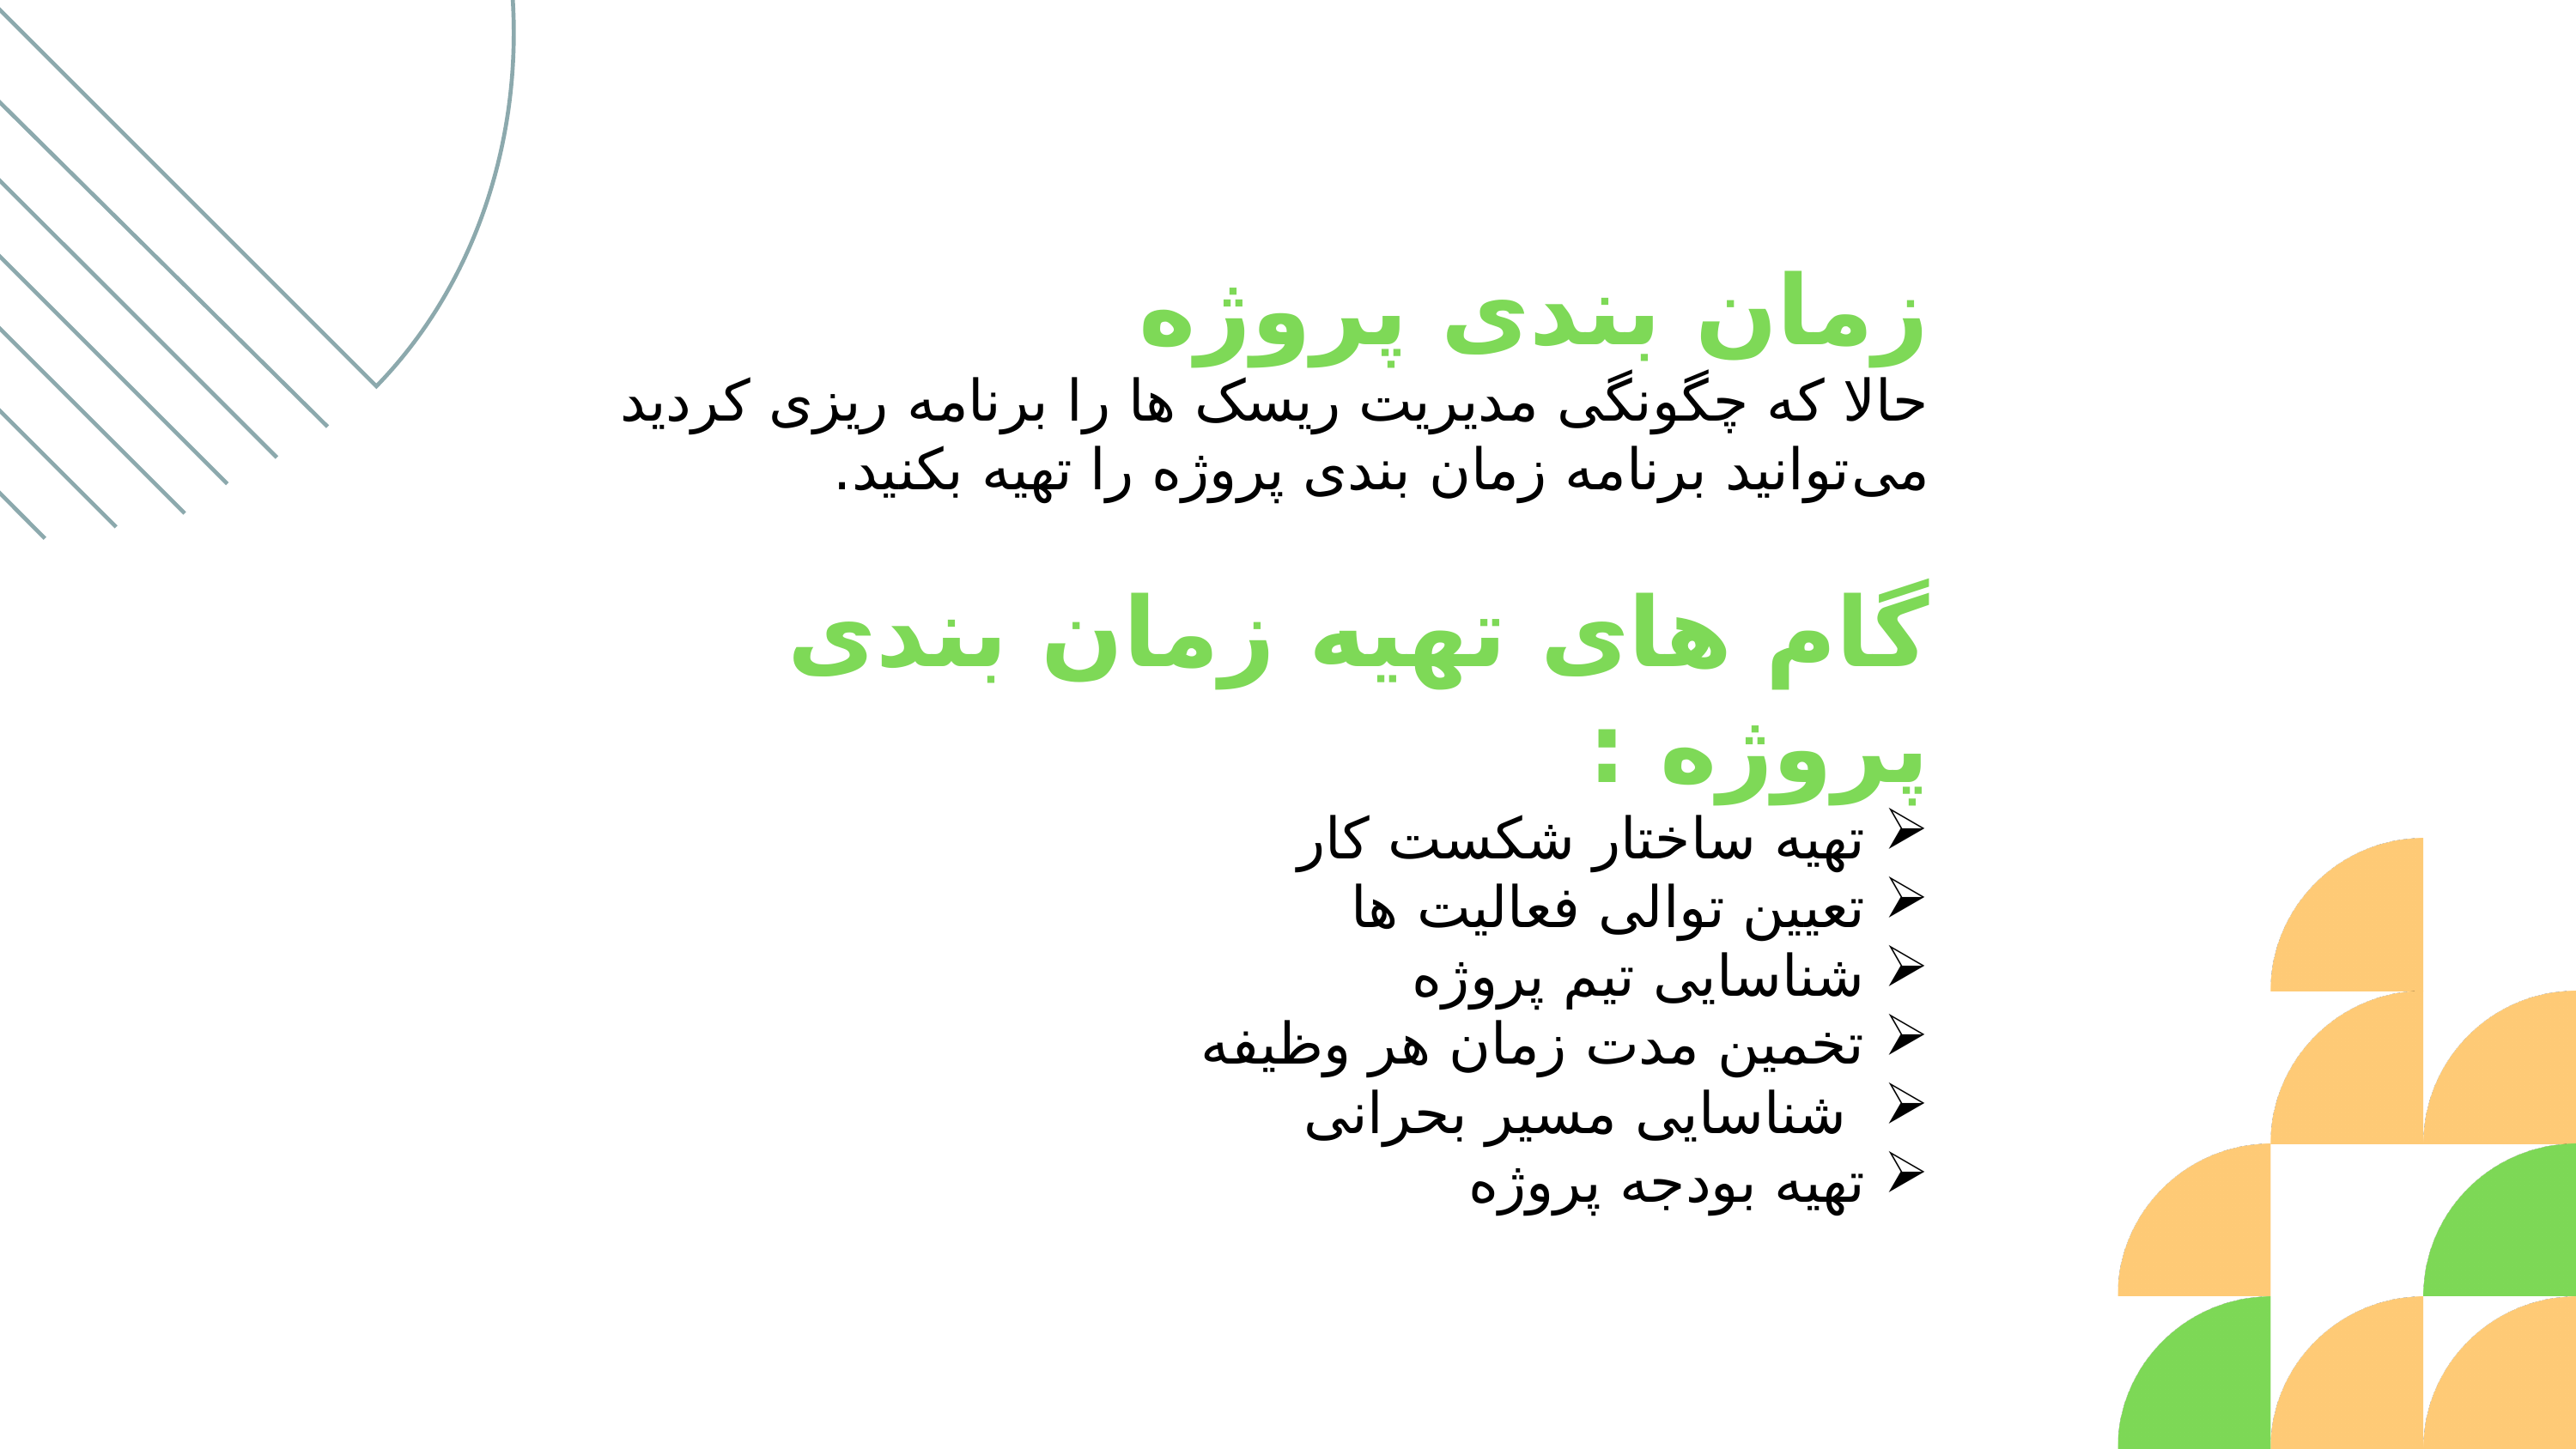

زمان بندی پروژه
حالا که چگونگی مدیریت ریسک ها را برنامه ریزی کردید می‌توانید برنامه زمان بندی پروژه را تهیه بکنید.

گام های تهیه زمان بندی پروژه :
تهیه ساختار شکست کار
تعیین توالی فعالیت ها
شناسایی تیم پروژه
تخمین مدت زمان هر وظیفه
 شناسایی مسیر بحرانی
تهیه بودجه پروژه